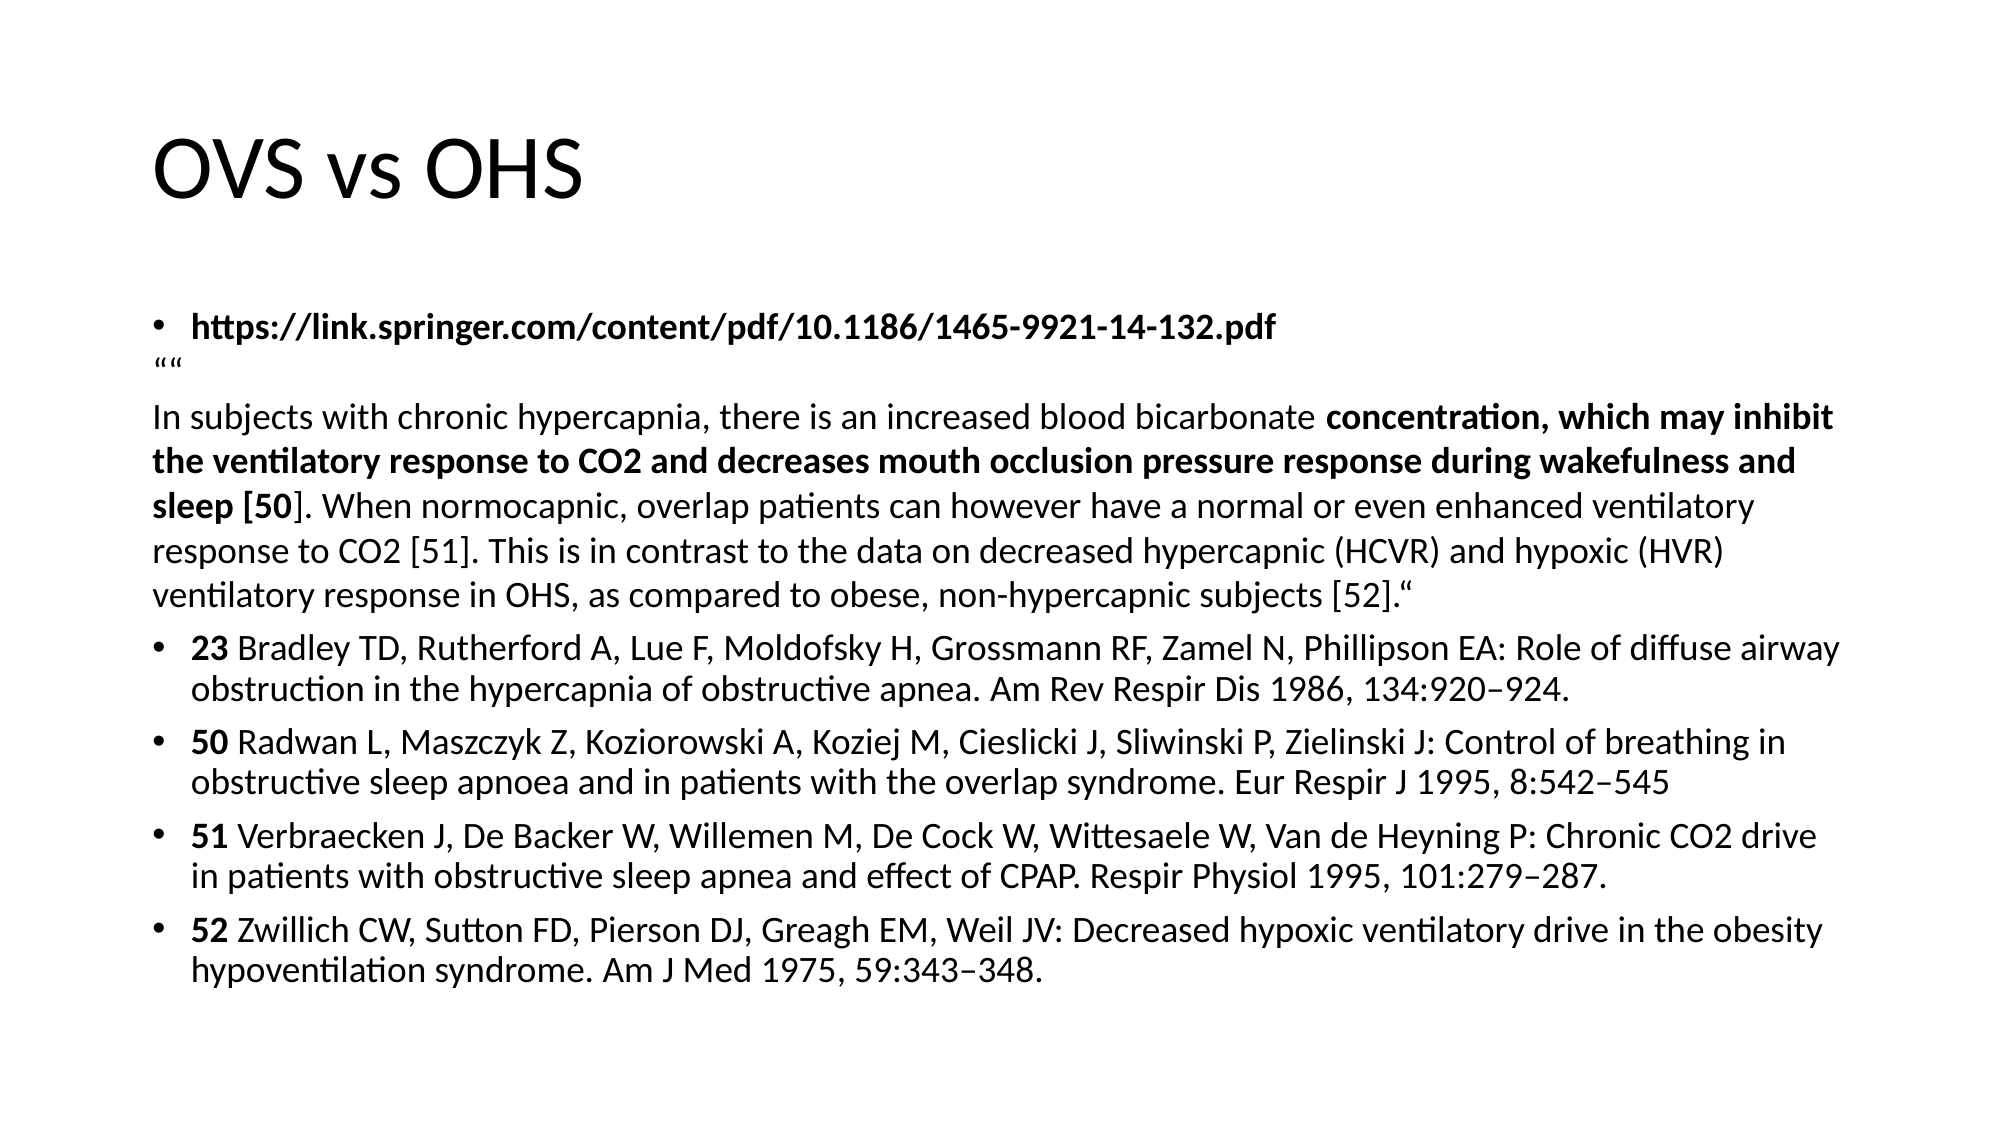

# OVS vs OHS
https://link.springer.com/content/pdf/10.1186/1465-9921-14-132.pdf
““
In subjects with chronic hypercapnia, there is an increased blood bicarbonate concentration, which may inhibit the ventilatory response to CO2 and decreases mouth occlusion pressure response during wakefulness and sleep [50]. When normocapnic, overlap patients can however have a normal or even enhanced ventilatory response to CO2 [51]. This is in contrast to the data on decreased hypercapnic (HCVR) and hypoxic (HVR) ventilatory response in OHS, as compared to obese, non-hypercapnic subjects [52].“
23 Bradley TD, Rutherford A, Lue F, Moldofsky H, Grossmann RF, Zamel N, Phillipson EA: Role of diffuse airway obstruction in the hypercapnia of obstructive apnea. Am Rev Respir Dis 1986, 134:920–924.
50 Radwan L, Maszczyk Z, Koziorowski A, Koziej M, Cieslicki J, Sliwinski P, Zielinski J: Control of breathing in obstructive sleep apnoea and in patients with the overlap syndrome. Eur Respir J 1995, 8:542–545
51 Verbraecken J, De Backer W, Willemen M, De Cock W, Wittesaele W, Van de Heyning P: Chronic CO2 drive in patients with obstructive sleep apnea and effect of CPAP. Respir Physiol 1995, 101:279–287.
52 Zwillich CW, Sutton FD, Pierson DJ, Greagh EM, Weil JV: Decreased hypoxic ventilatory drive in the obesity hypoventilation syndrome. Am J Med 1975, 59:343–348.